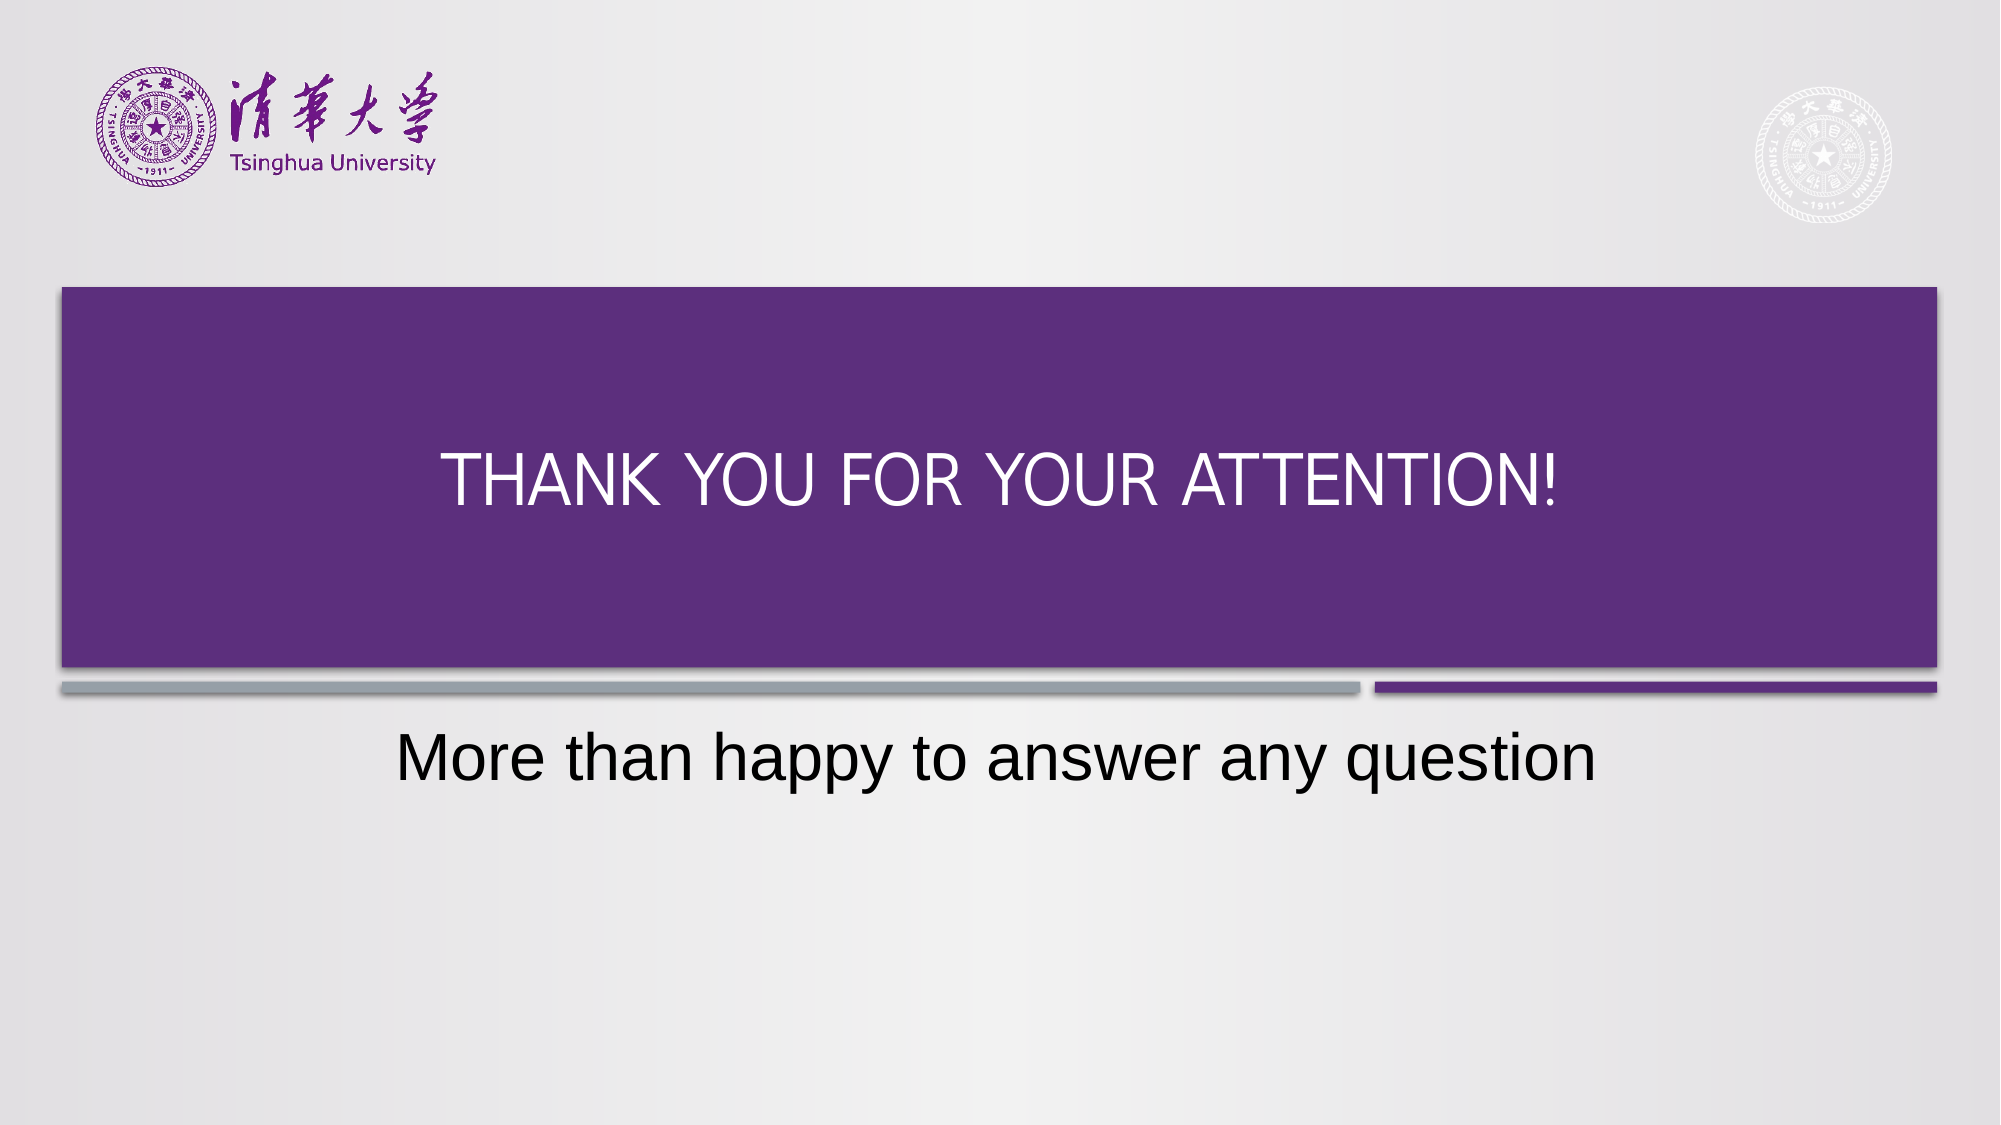

# Thank you for your attention!
More than happy to answer any question